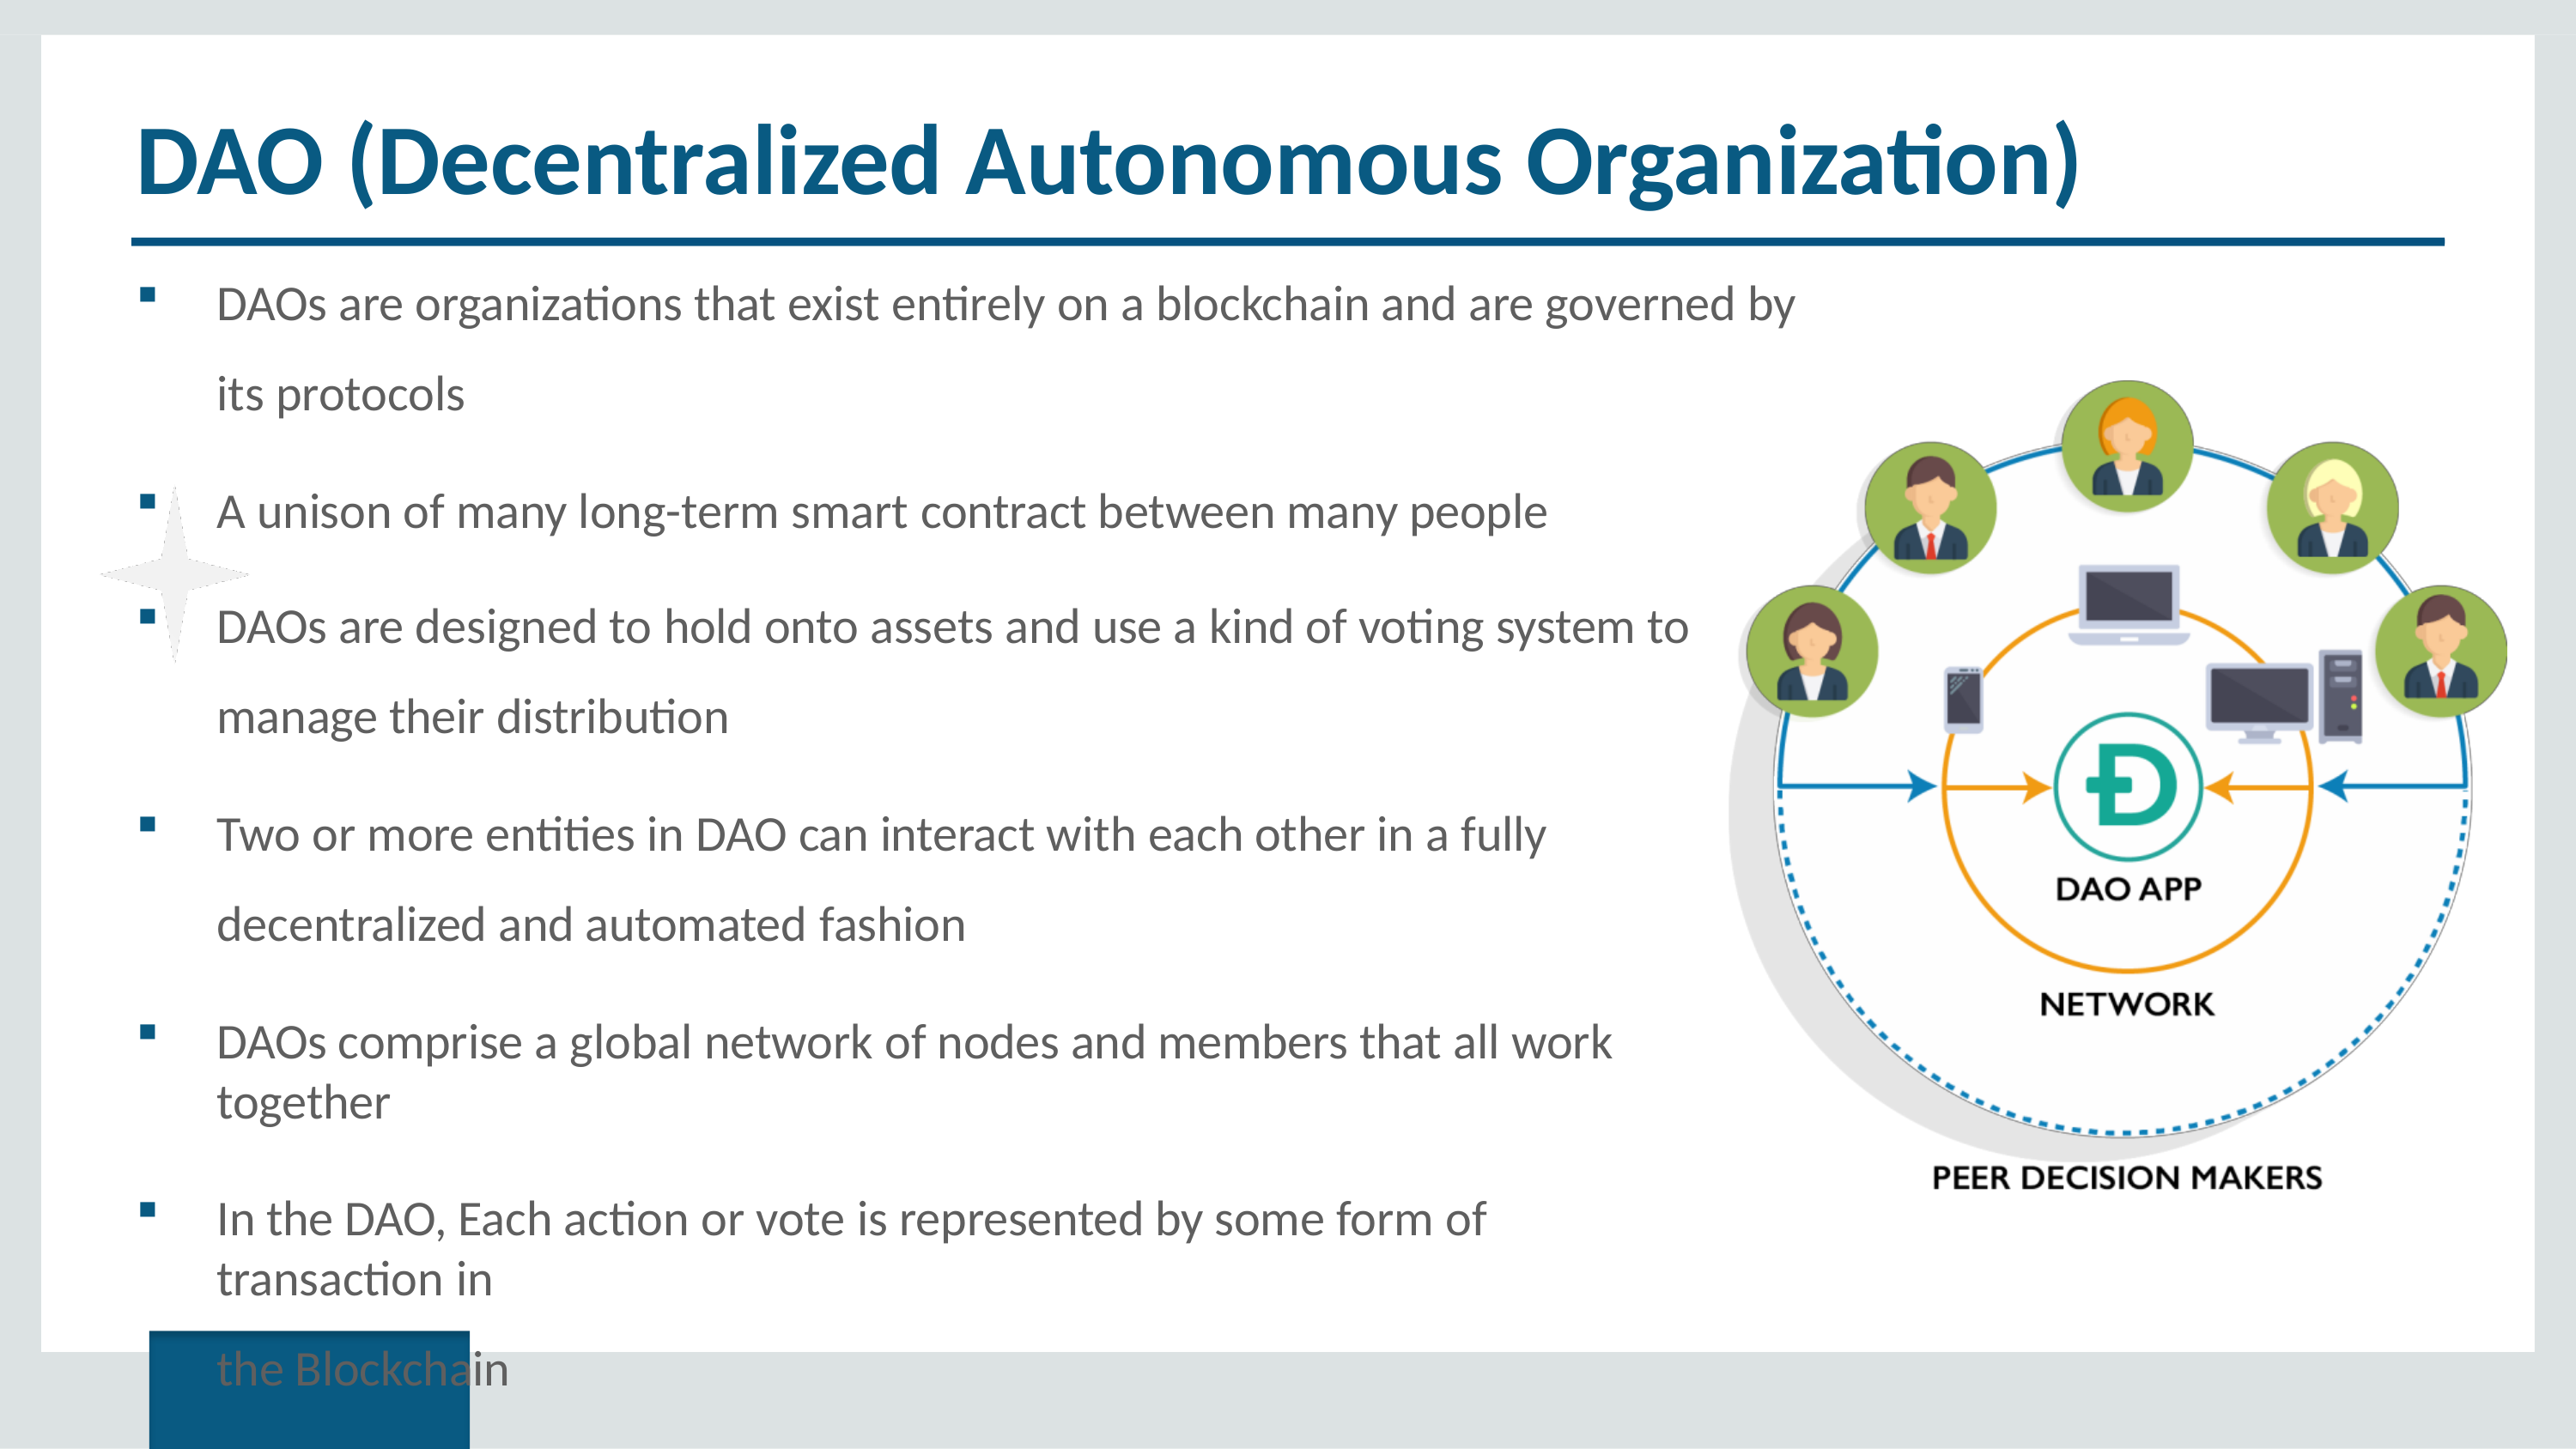

# DAO (Decentralized Autonomous Organization)
DAOs are organizations that exist entirely on a blockchain and are governed by  its protocols

A unison of many long-term smart contract between many people
DAOs are designed to hold onto assets and use a kind of voting system to  manage their distribution

Two or more entities in DAO can interact with each other in a fully
decentralized and automated fashion

DAOs comprise a global network of nodes and members that all work together

In the DAO, Each action or vote is represented by some form of transaction in
the Blockchain